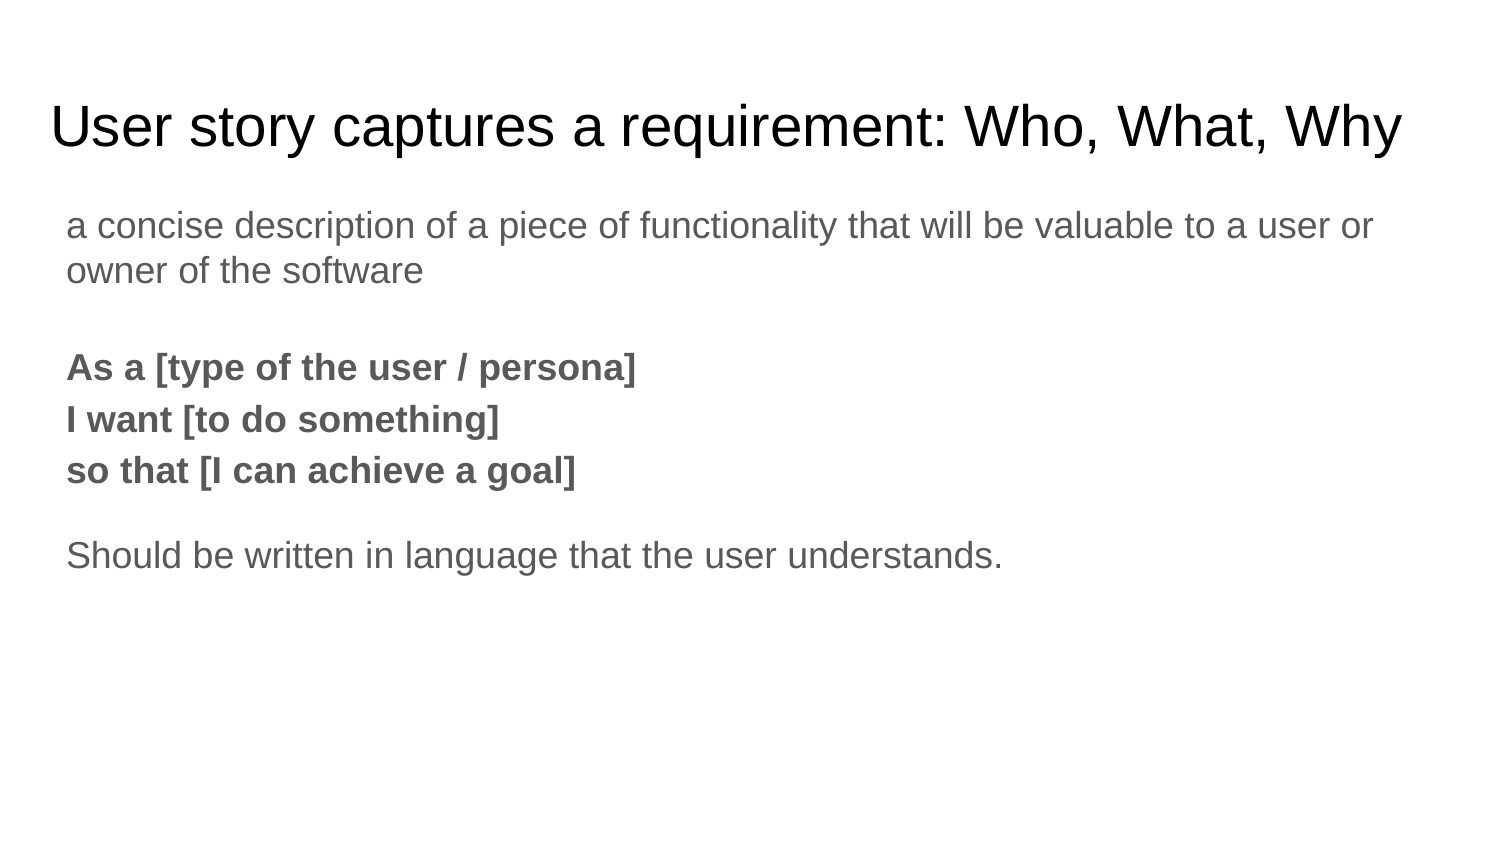

# User story captures a requirement: Who, What, Why
a concise description of a piece of functionality that will be valuable to a user or owner of the software

As a [type of the user / persona]
I want [to do something]
so that [I can achieve a goal]
Should be written in language that the user understands.